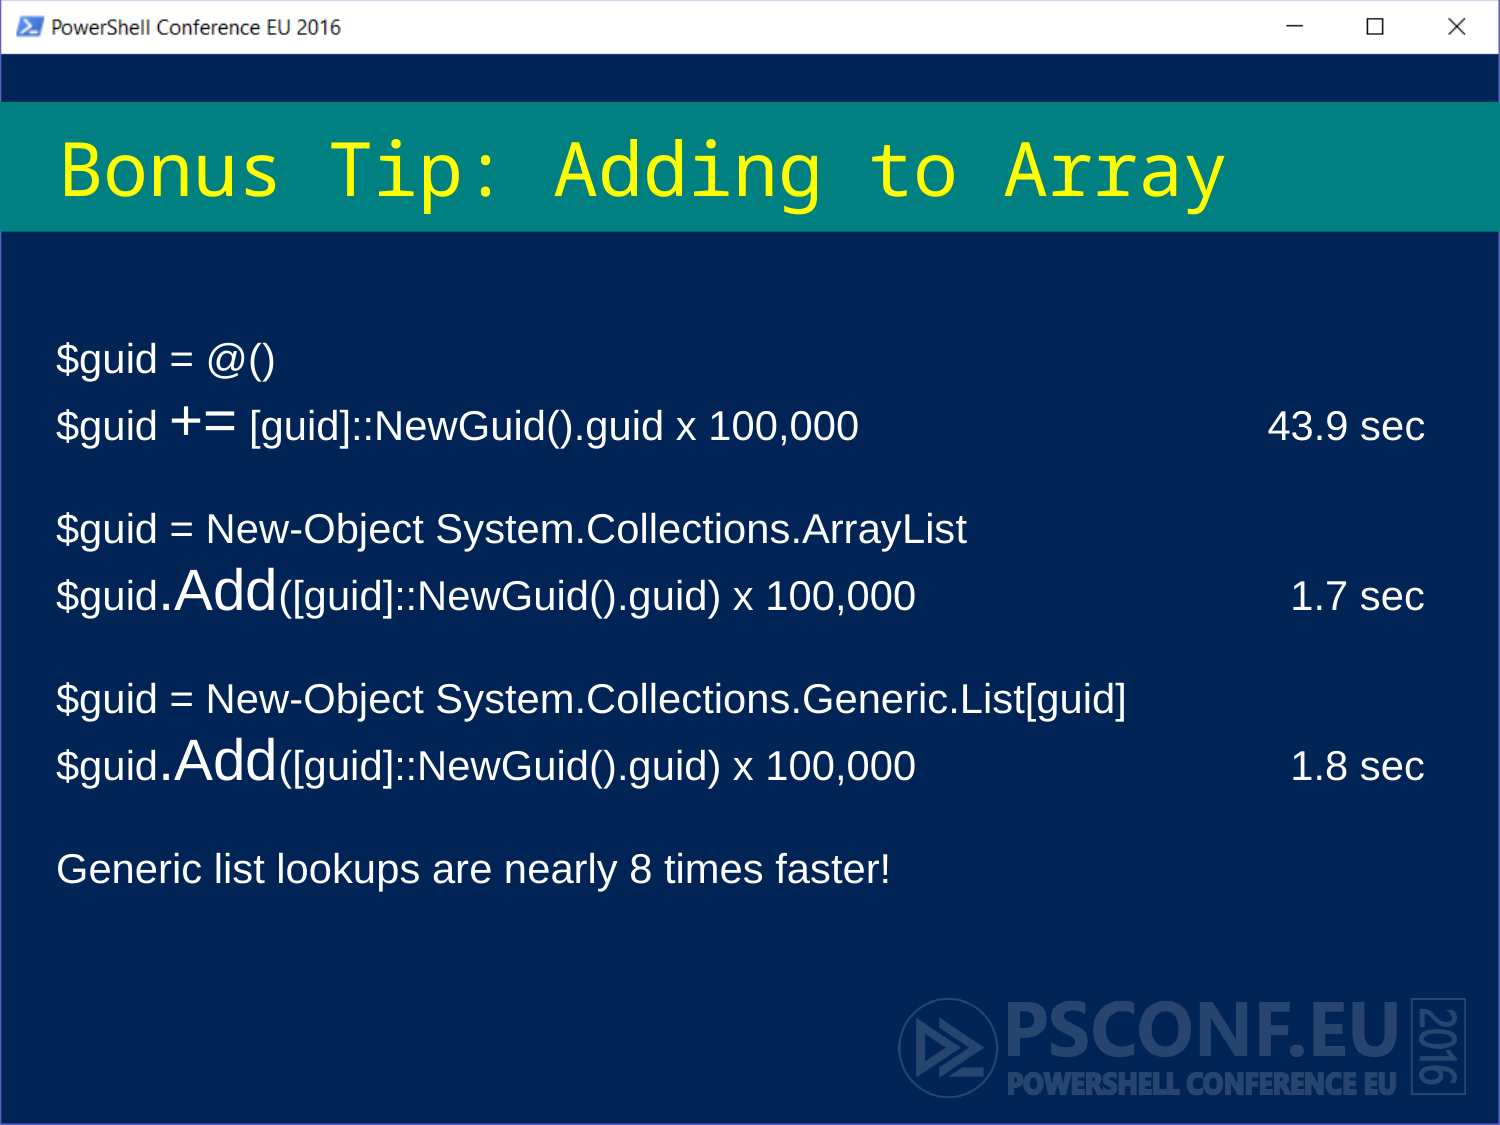

# Bonus Tip: Adding to Array
$guid = @()
$guid += [guid]::NewGuid().guid x 100,000			 43.9 sec

$guid = New-Object System.Collections.ArrayList
$guid.Add([guid]::NewGuid().guid) x 100,000		   	   1.7 sec

$guid = New-Object System.Collections.Generic.List[guid]
$guid.Add([guid]::NewGuid().guid) x 100,000		   	   1.8 sec

Generic list lookups are nearly 8 times faster!